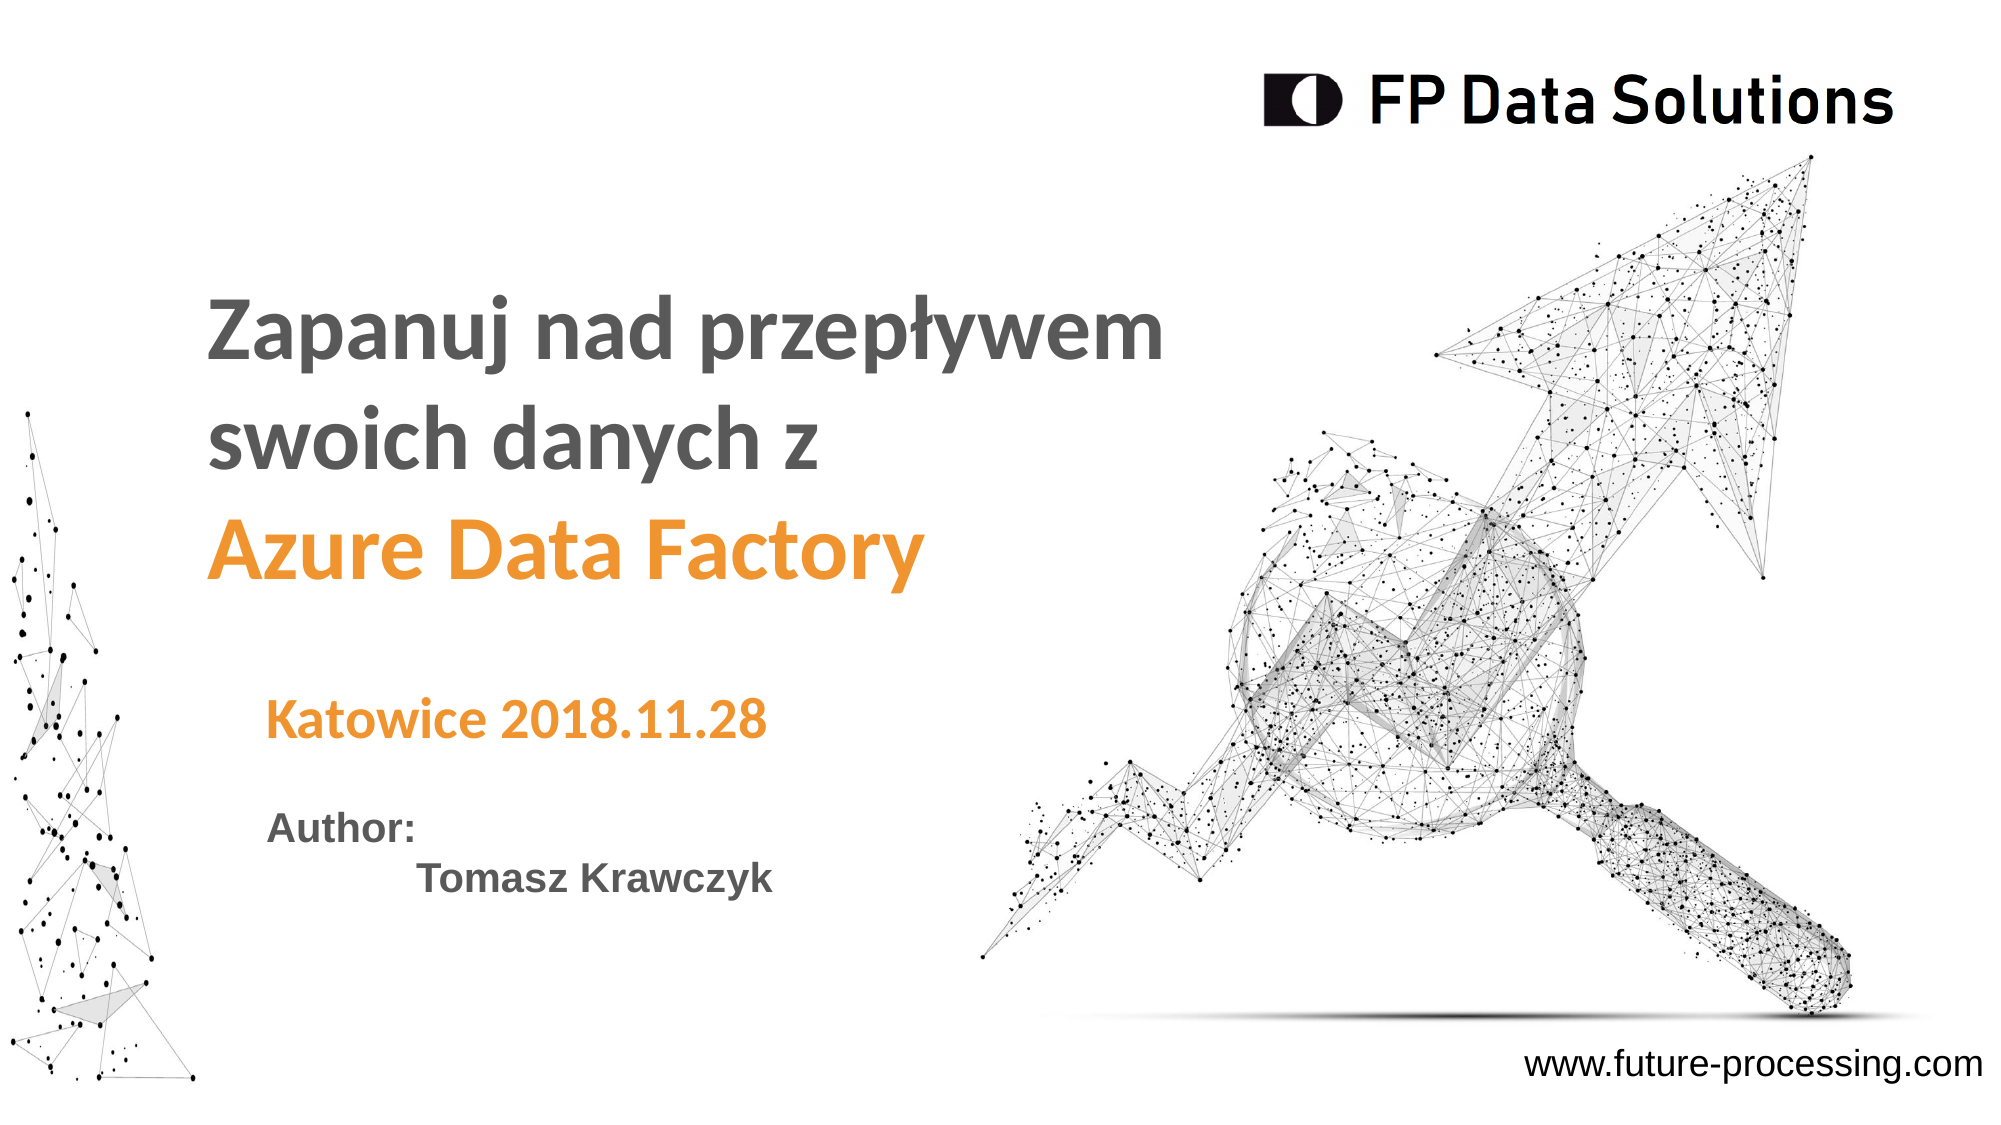

Zapanuj nad przepływem swoich danych z
Azure Data Factory
Katowice 2018.11.28

Author:
	Tomasz Krawczyk